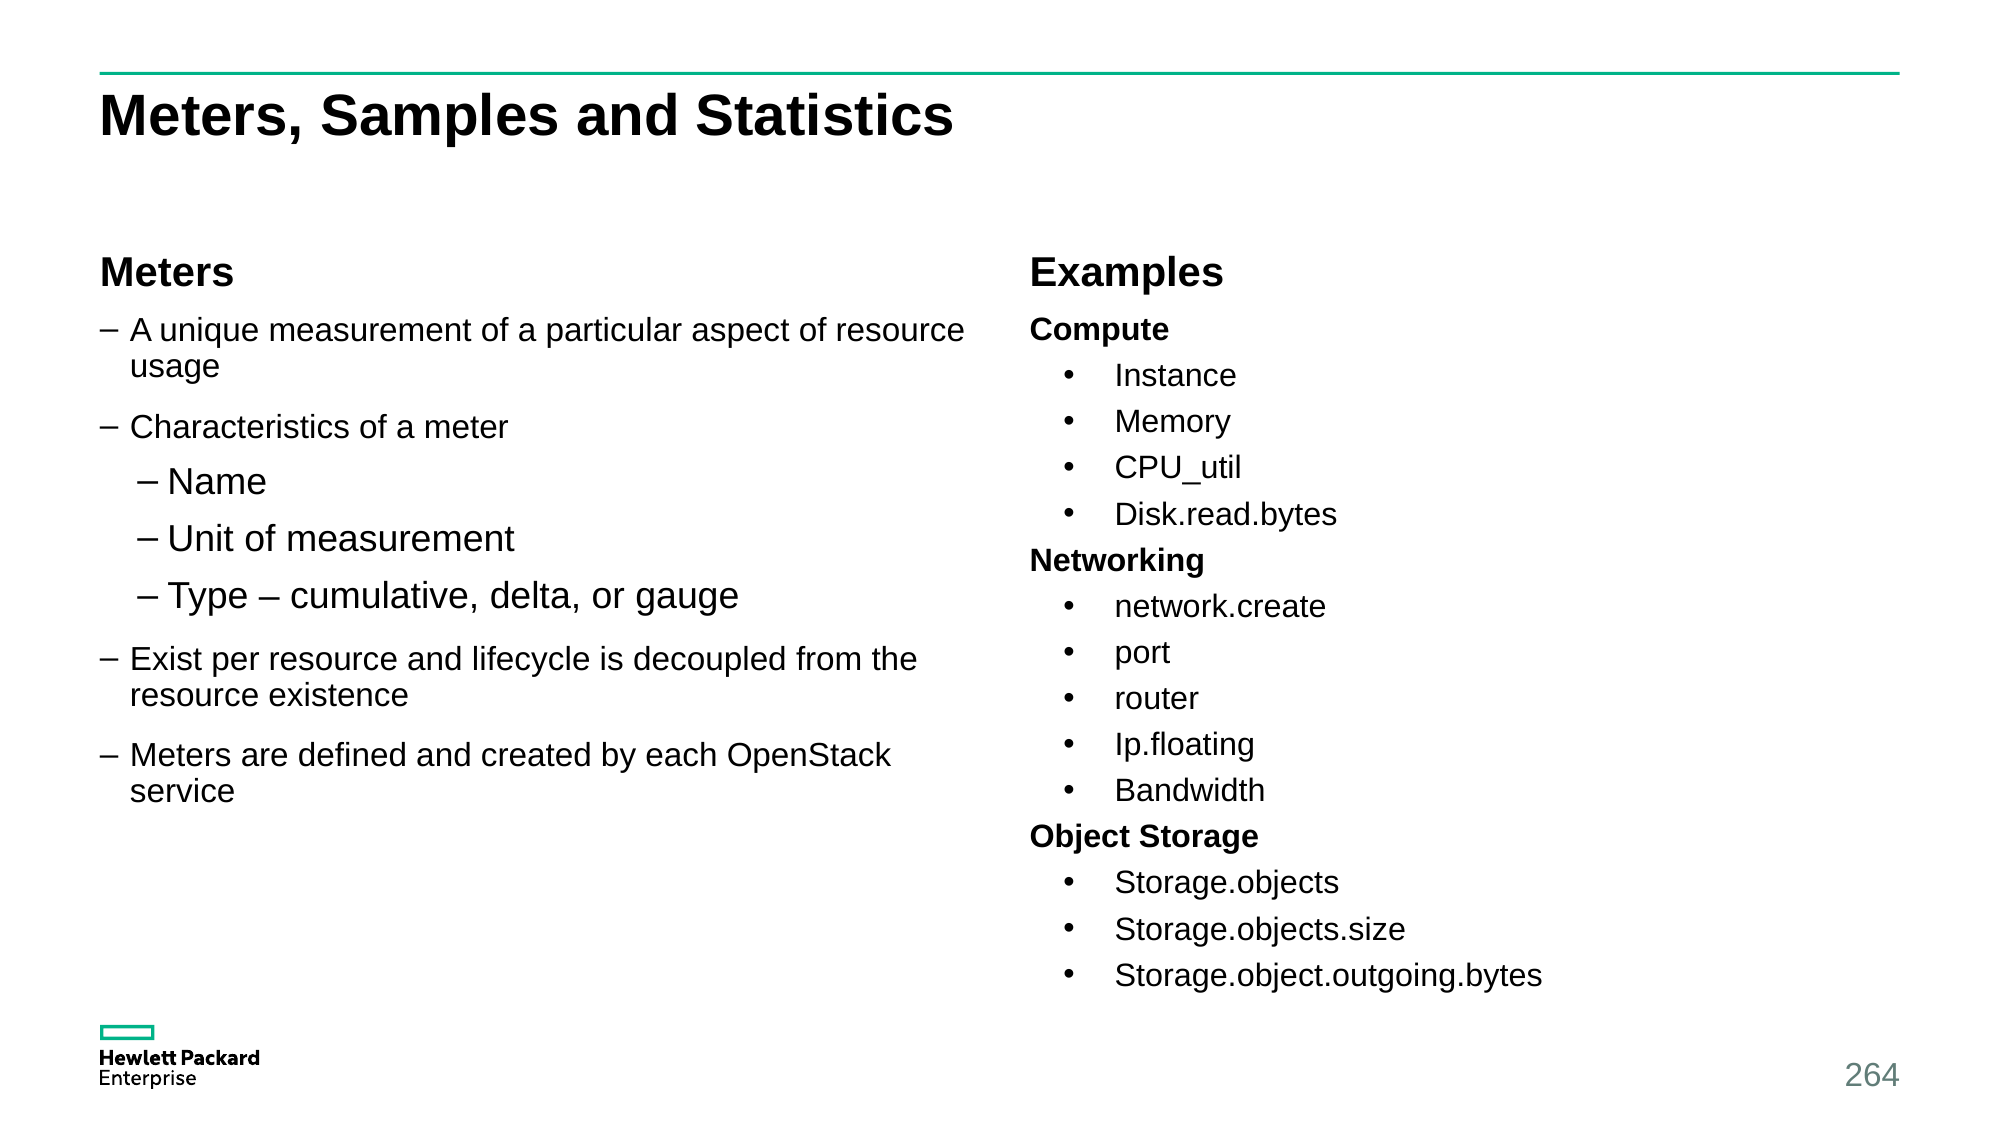

# Meters, Samples and Statistics

Meters
Examples
A unique measurement of a particular aspect of resource usage
Characteristics of a meter
Name
Unit of measurement
Type – cumulative, delta, or gauge
Exist per resource and lifecycle is decoupled from the resource existence
Meters are defined and created by each OpenStack service
Compute
Instance
Memory
CPU_util
Disk.read.bytes
Networking
network.create
port
router
Ip.floating
Bandwidth
Object Storage
Storage.objects
Storage.objects.size
Storage.object.outgoing.bytes
264